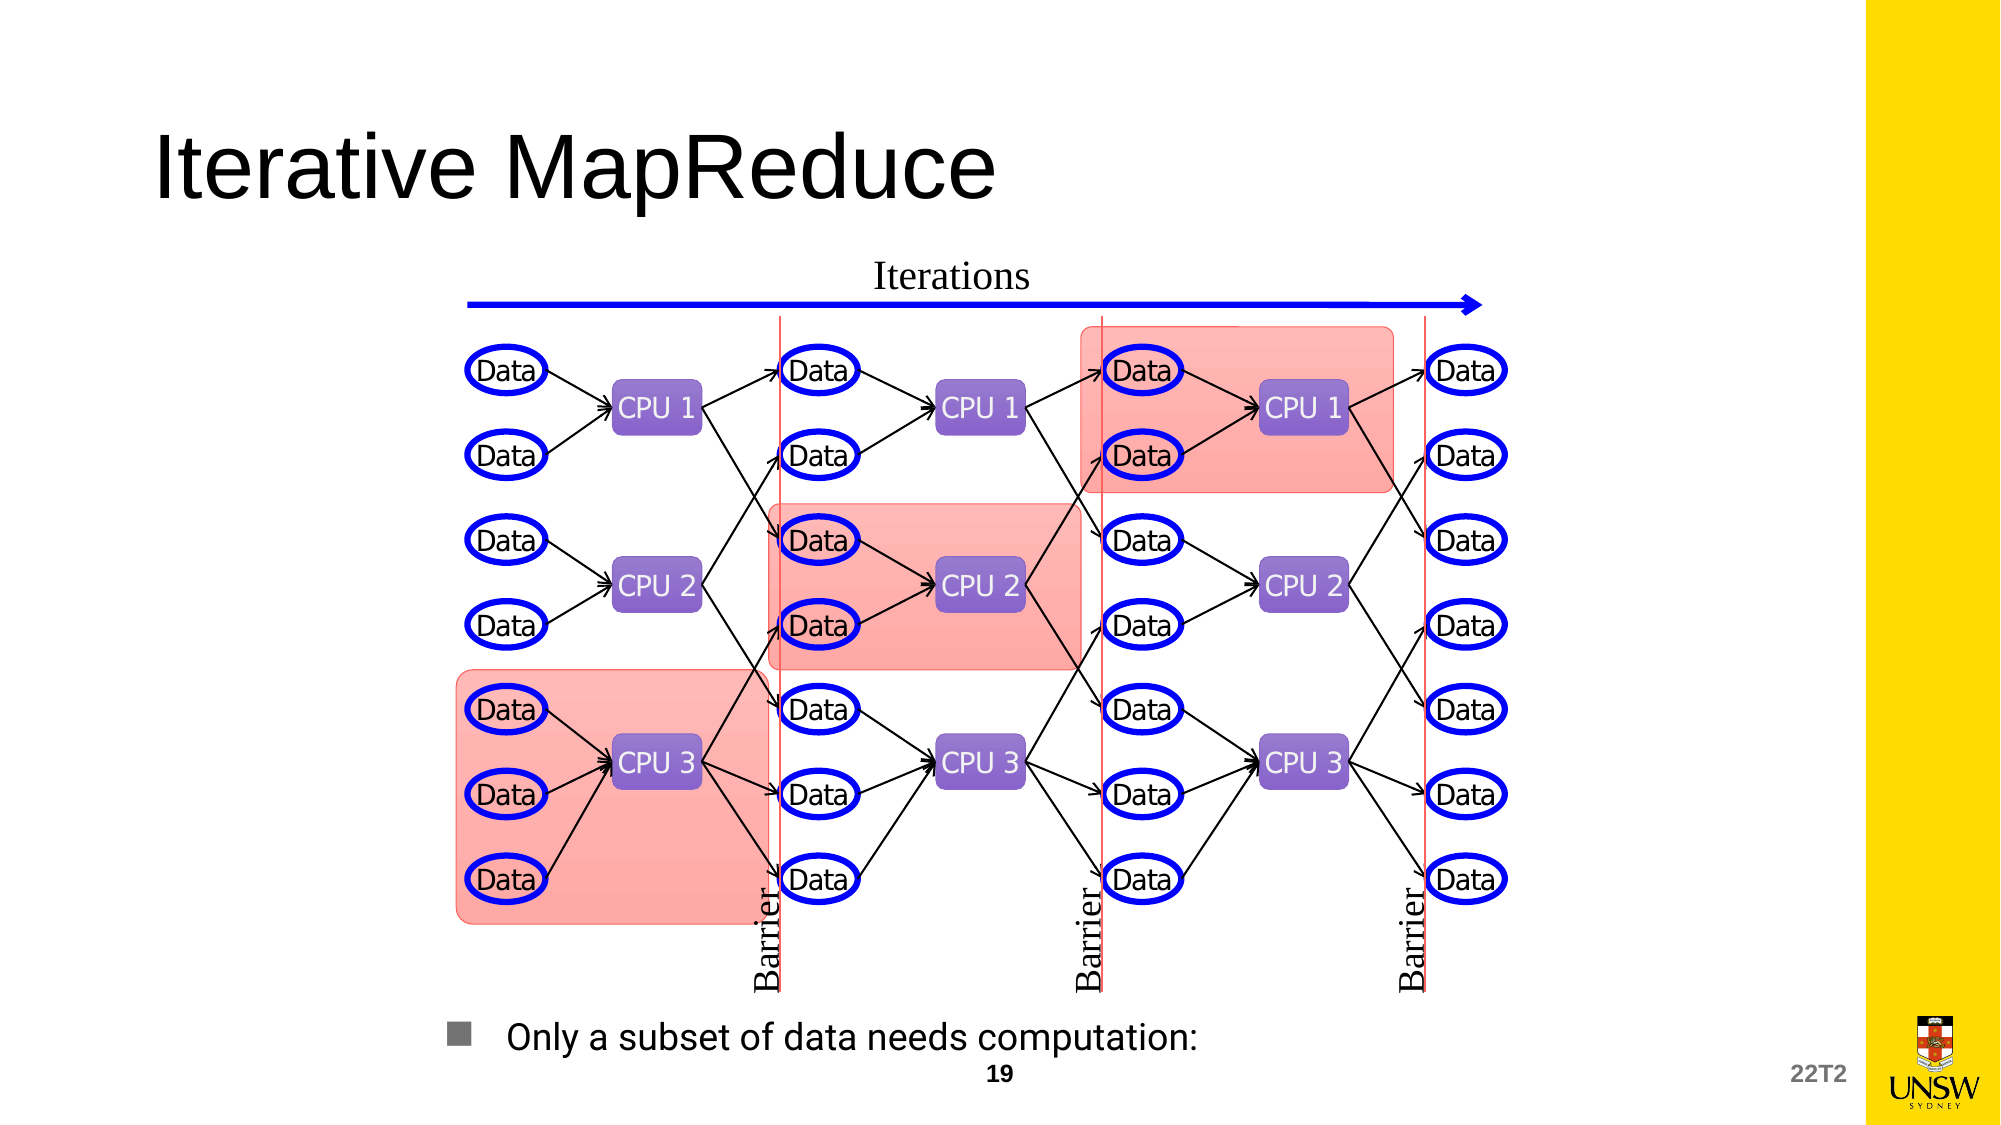

# Iterative MapReduce
Iterations
Barrier
Barrier
Barrier

Data
Data
CPU 1
Data
Data
CPU 2
Data
Data
CPU 3
Data
Data
Data
CPU 1
Data
Data
CPU 2
Data
Data
CPU 3
Data
Data
Data
CPU 1
Data
Data
CPU 2
Data
Data
CPU 3
Data
Data
Data

Data
Data

Data
Data
Data
Only a subset of data needs computation:
19
22T2